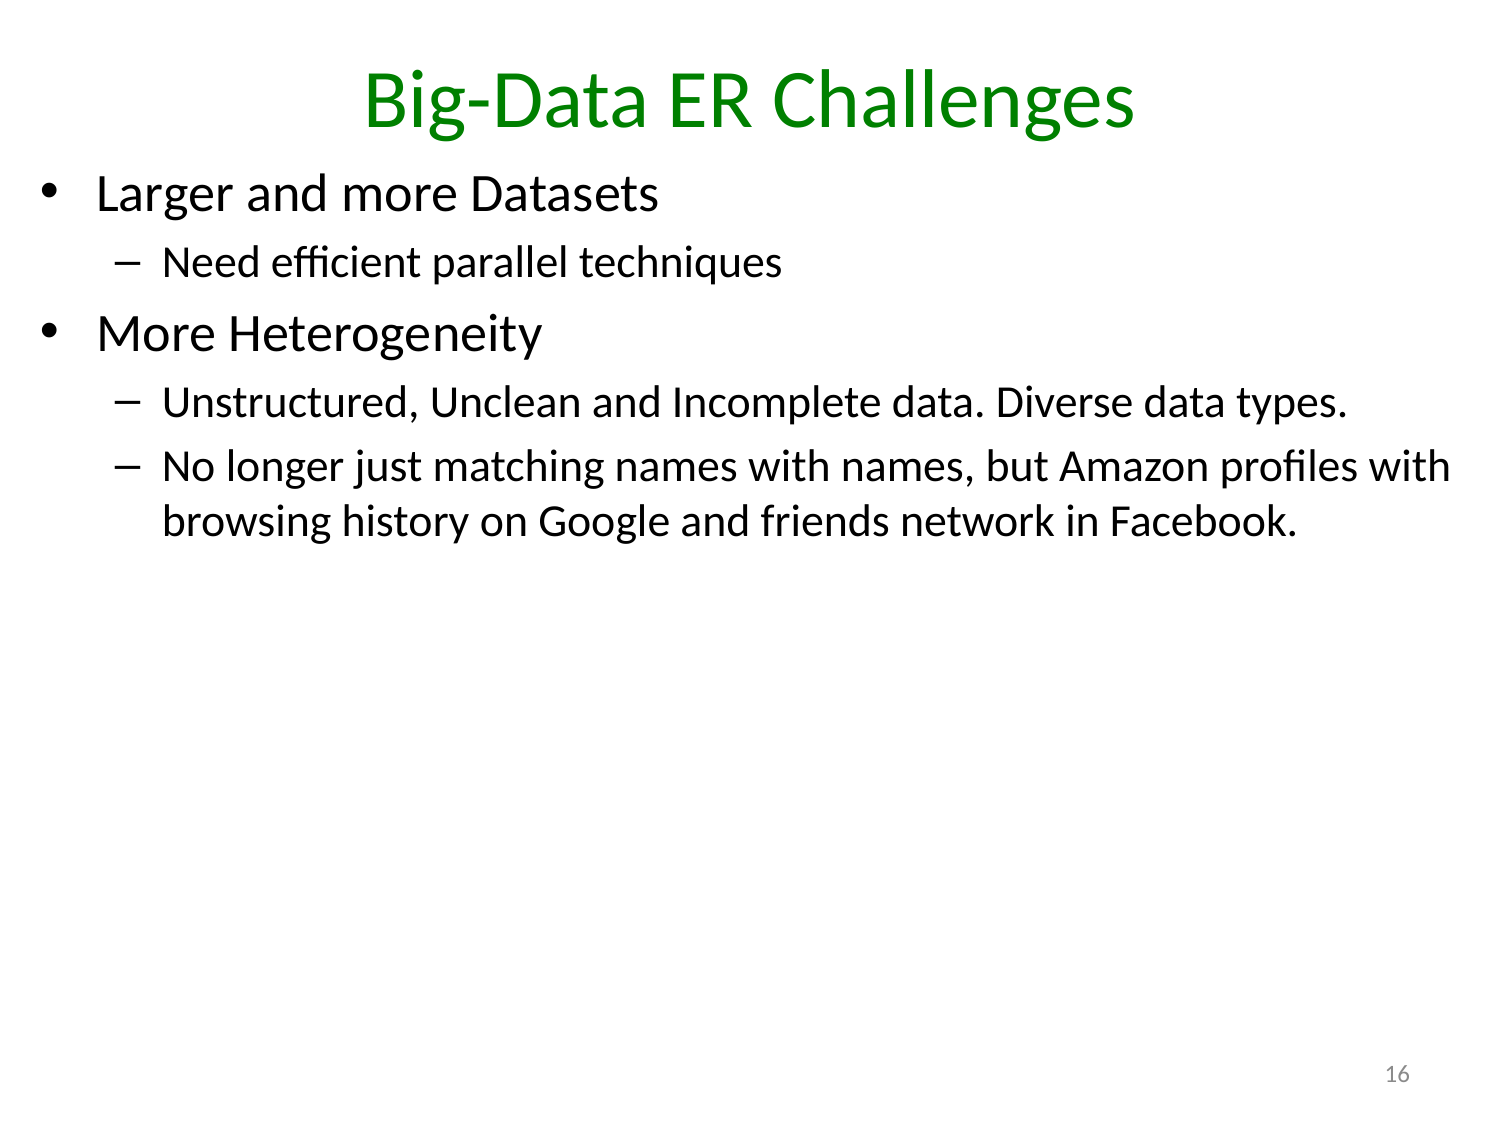

# Big-Data ER Challenges
Larger and more Datasets
Need efficient parallel techniques
More Heterogeneity
Unstructured, Unclean and Incomplete data. Diverse data types.
No longer just matching names with names, but Amazon profiles with browsing history on Google and friends network in Facebook.

16